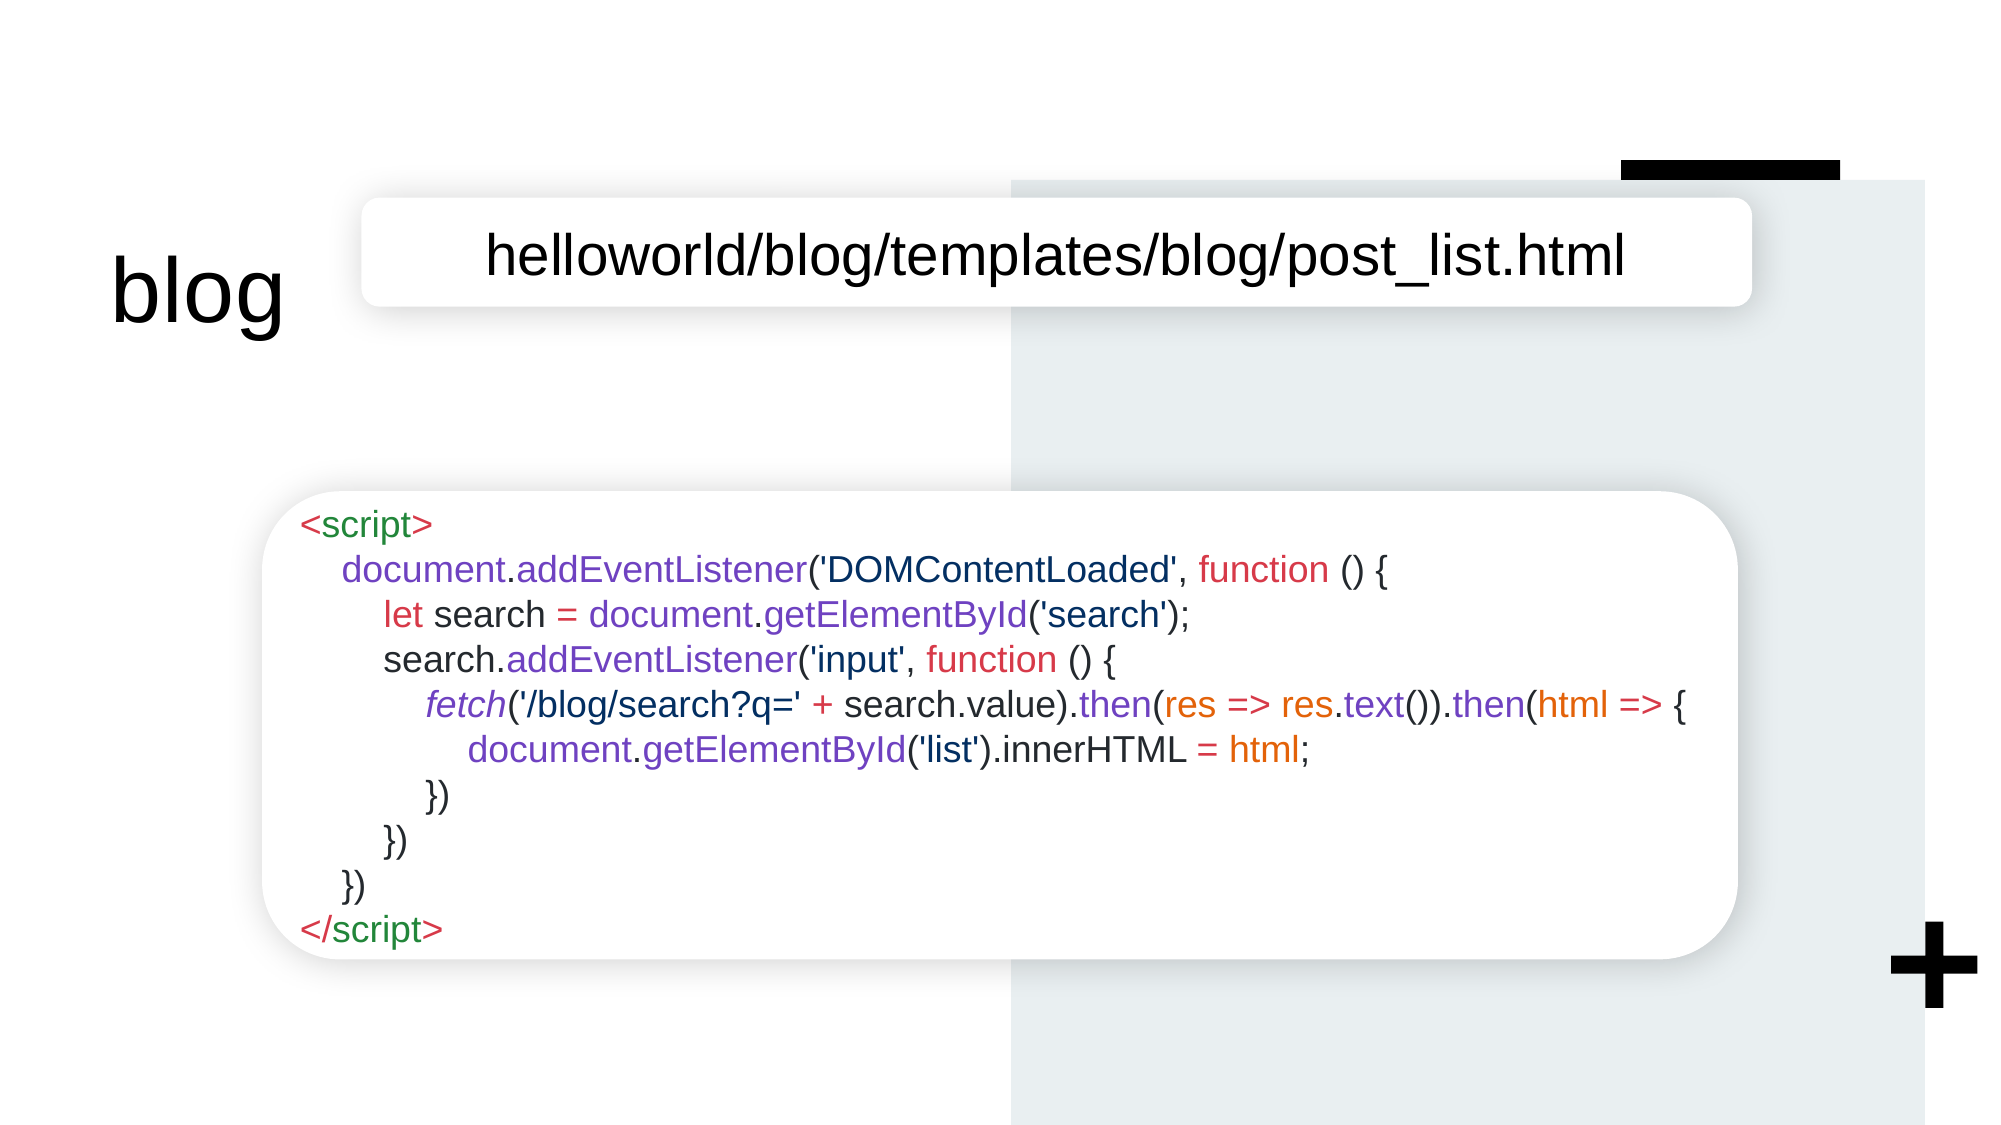

# blog
helloworld/blog/templates/blog/post_list.html
<script>
    document.addEventListener('DOMContentLoaded', function () {
        let search = document.getElementById('search');
        search.addEventListener('input', function () {
            fetch('/blog/search?q=' + search.value).then(res => res.text()).then(html => {
                document.getElementById('list').innerHTML = html;
            })
        })
    })
</script>